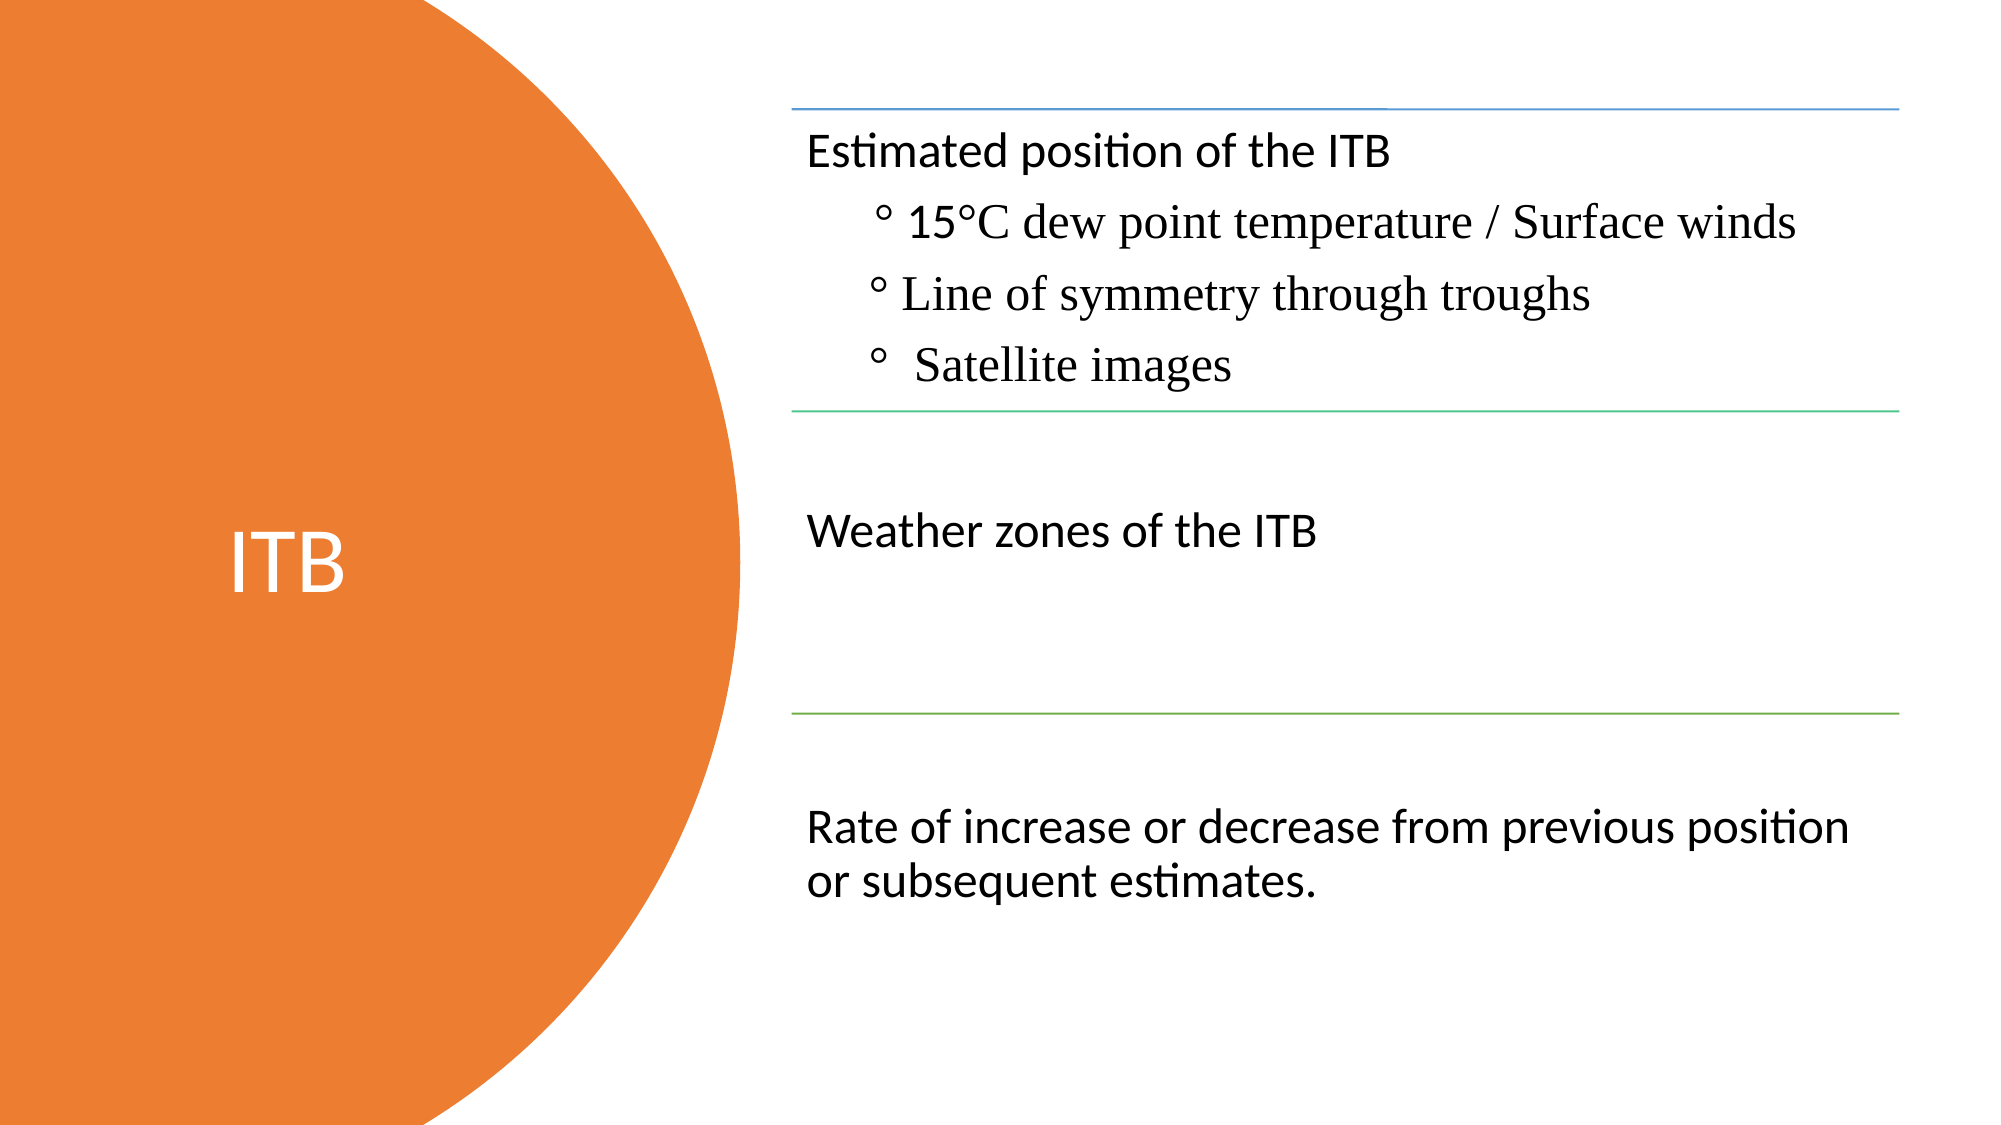

Estimated position of the ITB
      ° 15°C dew point temperature / Surface winds
     ° Line of symmetry through troughs
     °  Satellite images

Weather zones of the ITB

Rate of increase or decrease from previous position or subsequent estimates.

# ITB